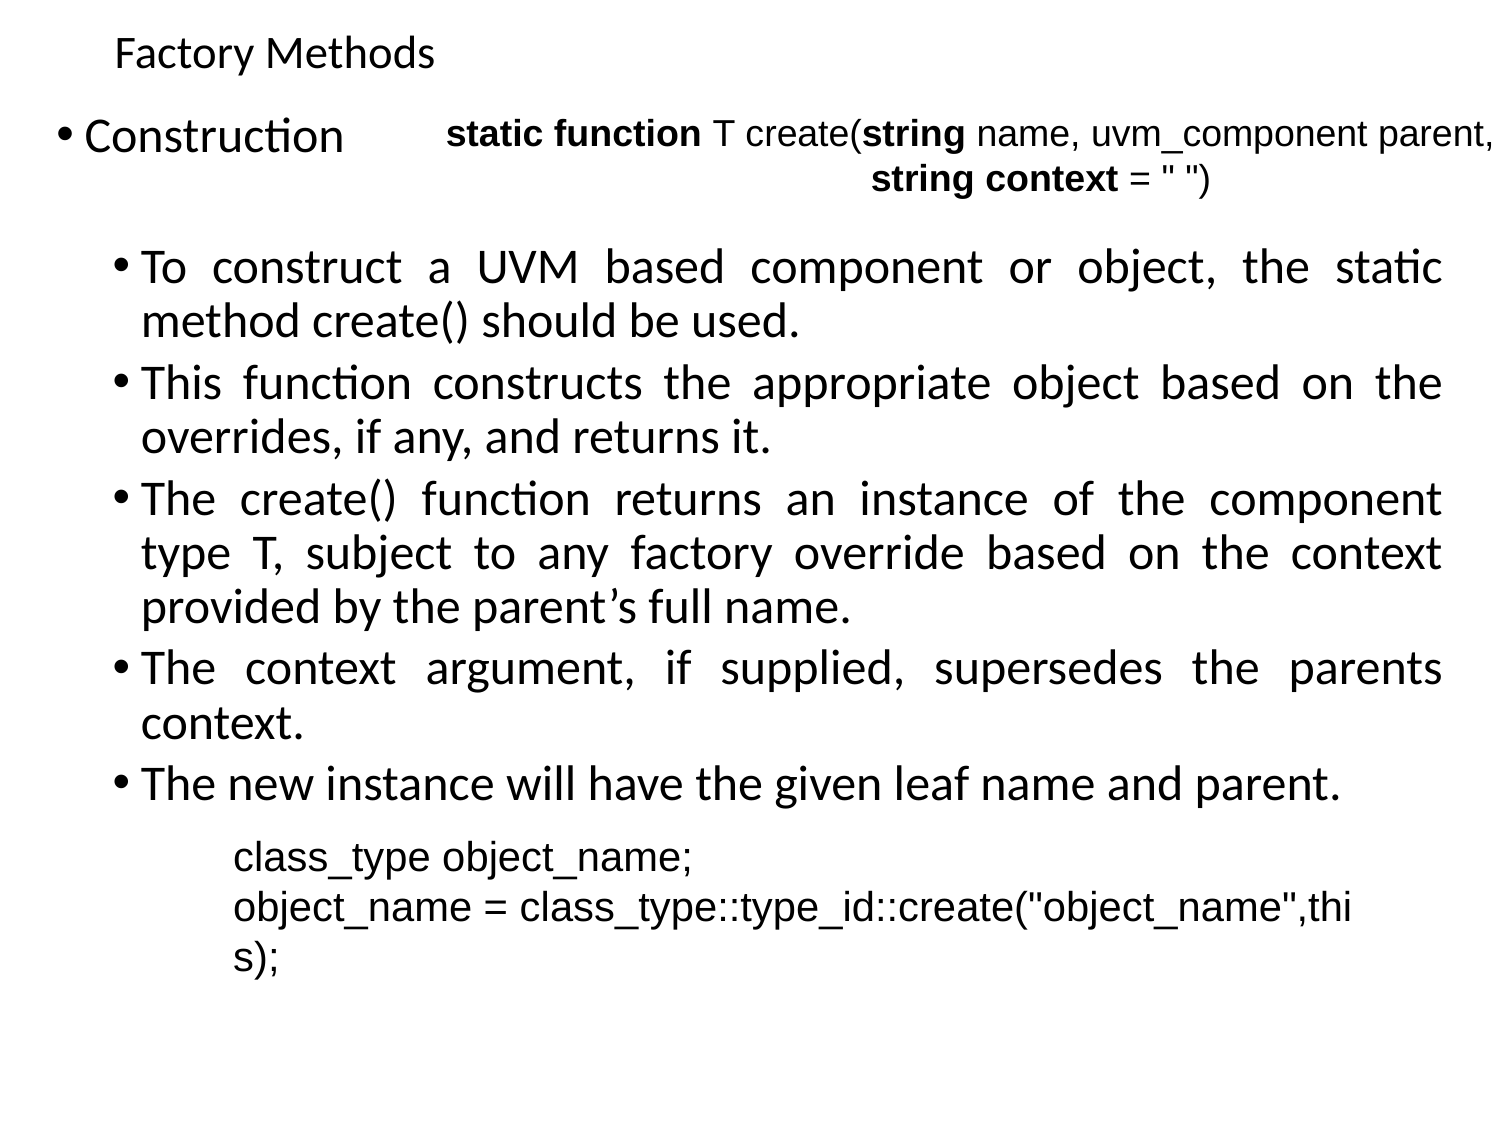

# Factory Methods
Construction

To construct a UVM based component or object, the static method create() should be used.
This function constructs the appropriate object based on the overrides, if any, and returns it.
The create() function returns an instance of the component type T, subject to any factory override based on the context provided by the parent’s full name.
The context argument, if supplied, supersedes the parents context.
The new instance will have the given leaf name and parent.
static function T create(string name, uvm_component parent,
                                                  string context = " ")
class_type object_name;
object_name = class_type::type_id::create("object_name",this);